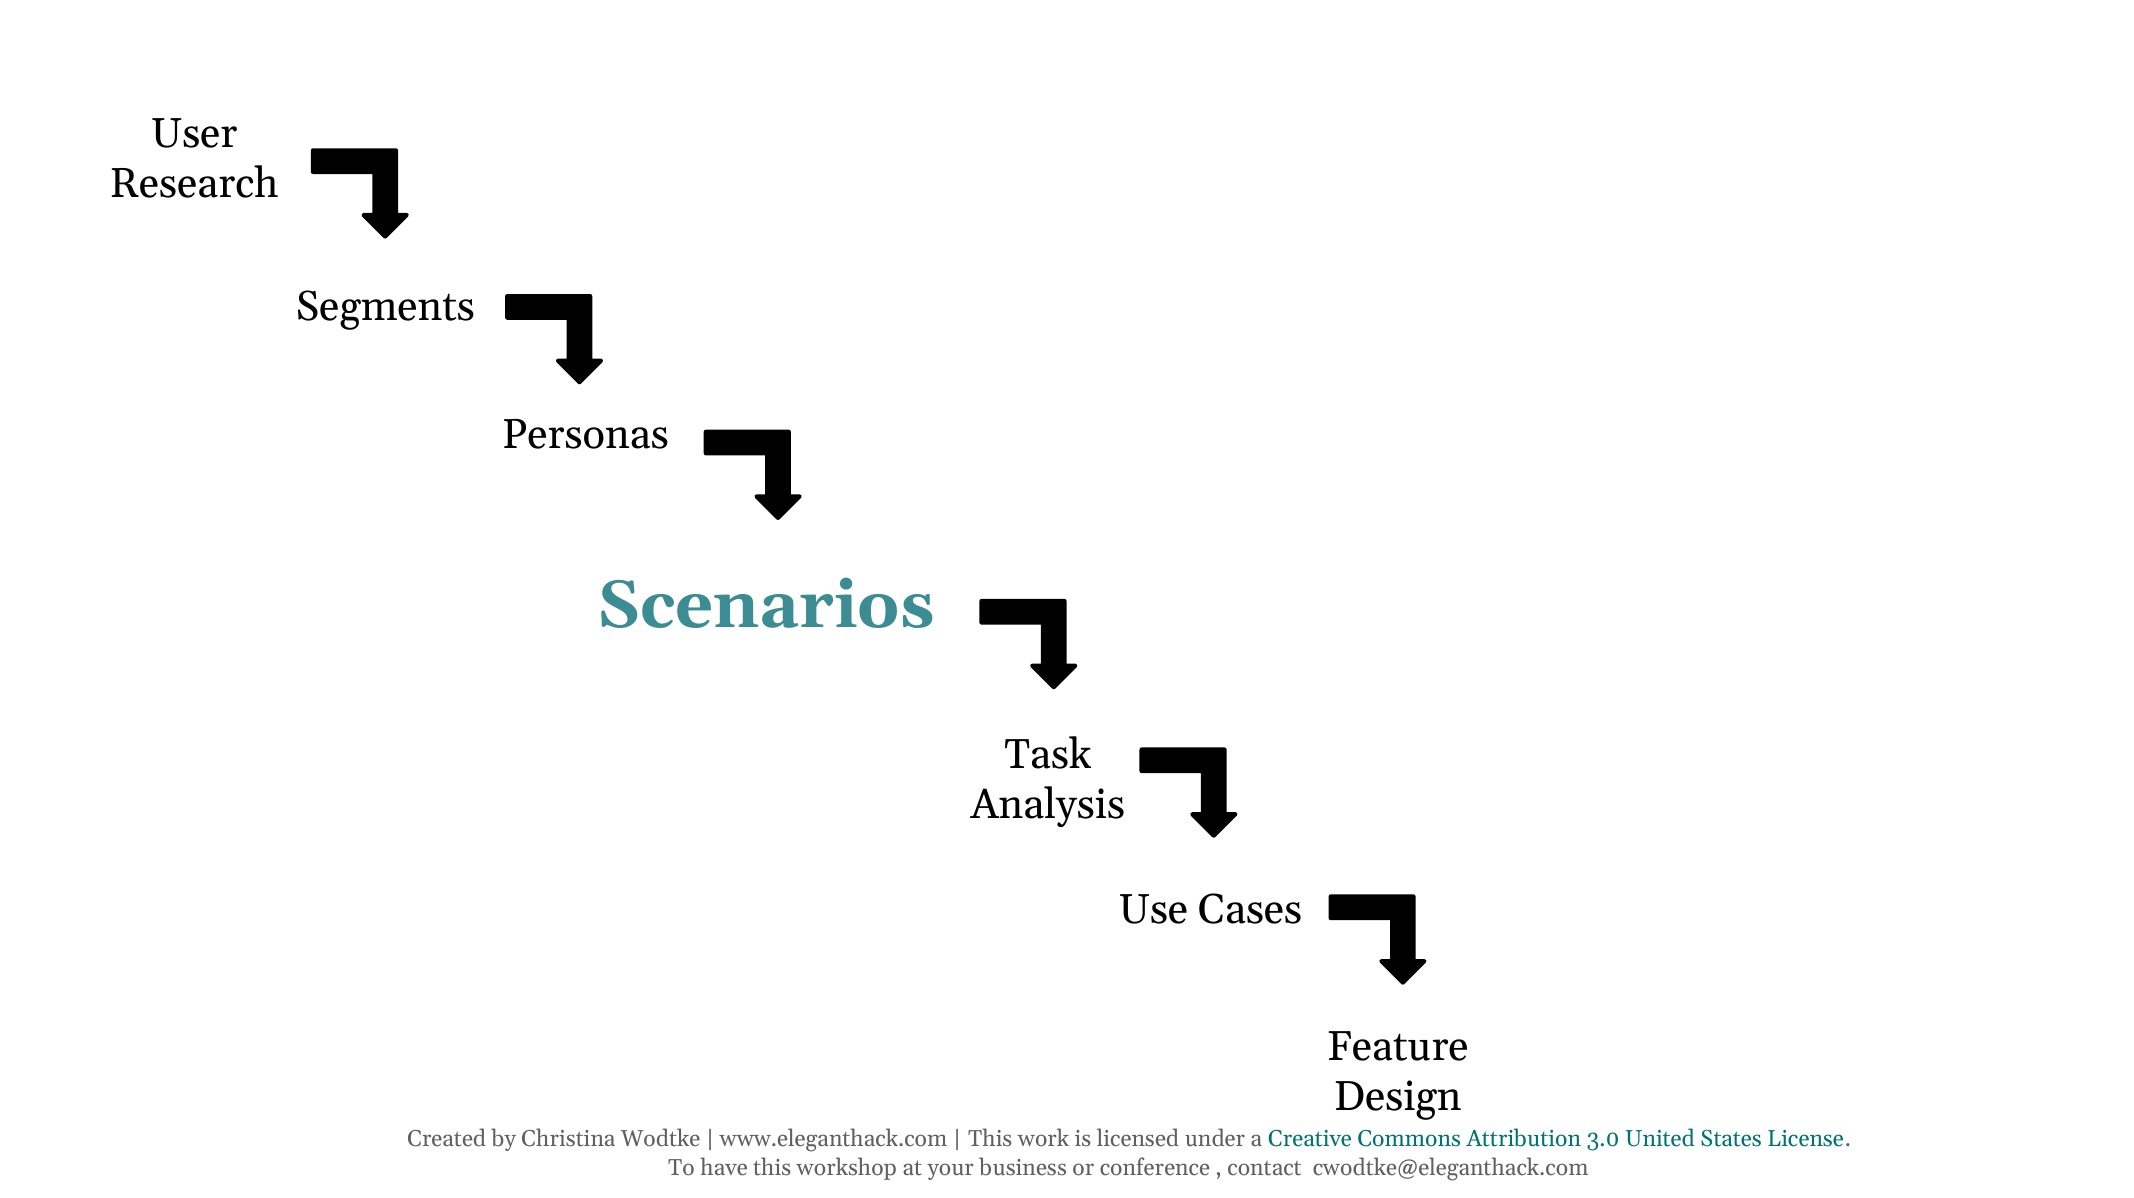

User Research

Segments

Personas

Scenarios

Task Analysis

Use Cases

Feature Design